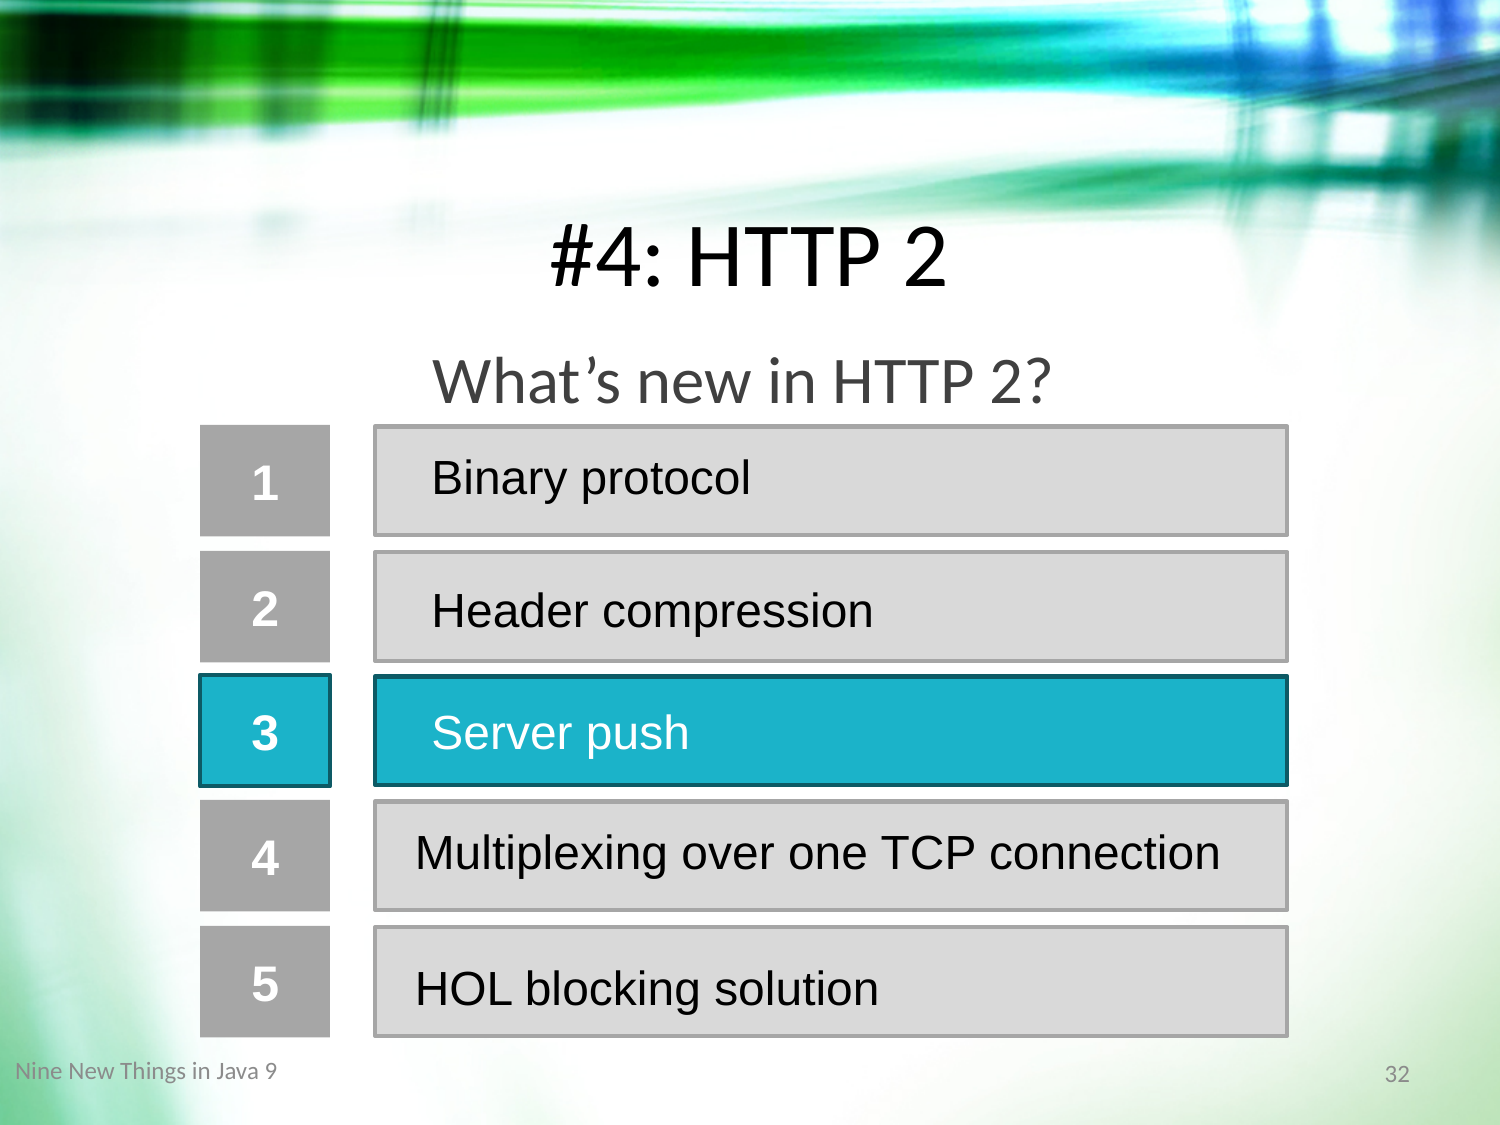

#4: HTTP 2

What’s new in HTTP 2?
1

Binary protocol
2

Header compression
3

Server push
4

Multiplexing over one TCP connection
5

HOL blocking solution
Nine New Things in Java 9
32